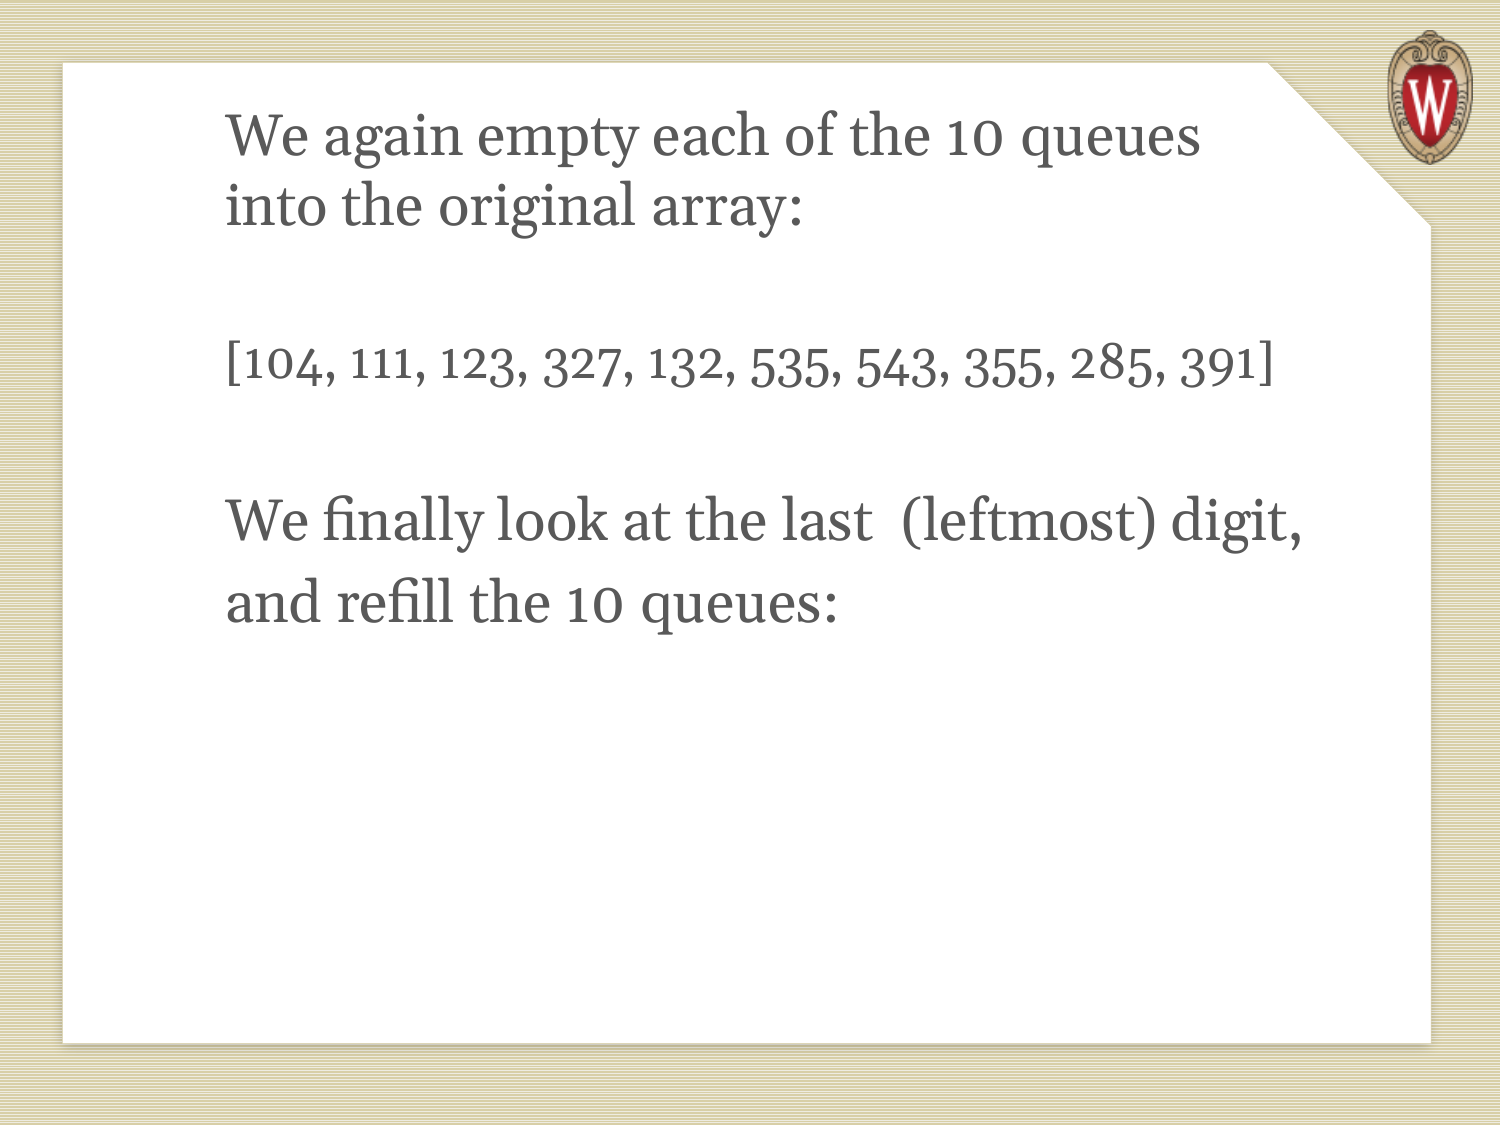

We again empty each of the 10 queues into the original array:

[104, 111, 123, 327, 132, 535, 543, 355, 285, 391]

We finally look at the last  (leftmost) digit,
and refill the 10 queues: